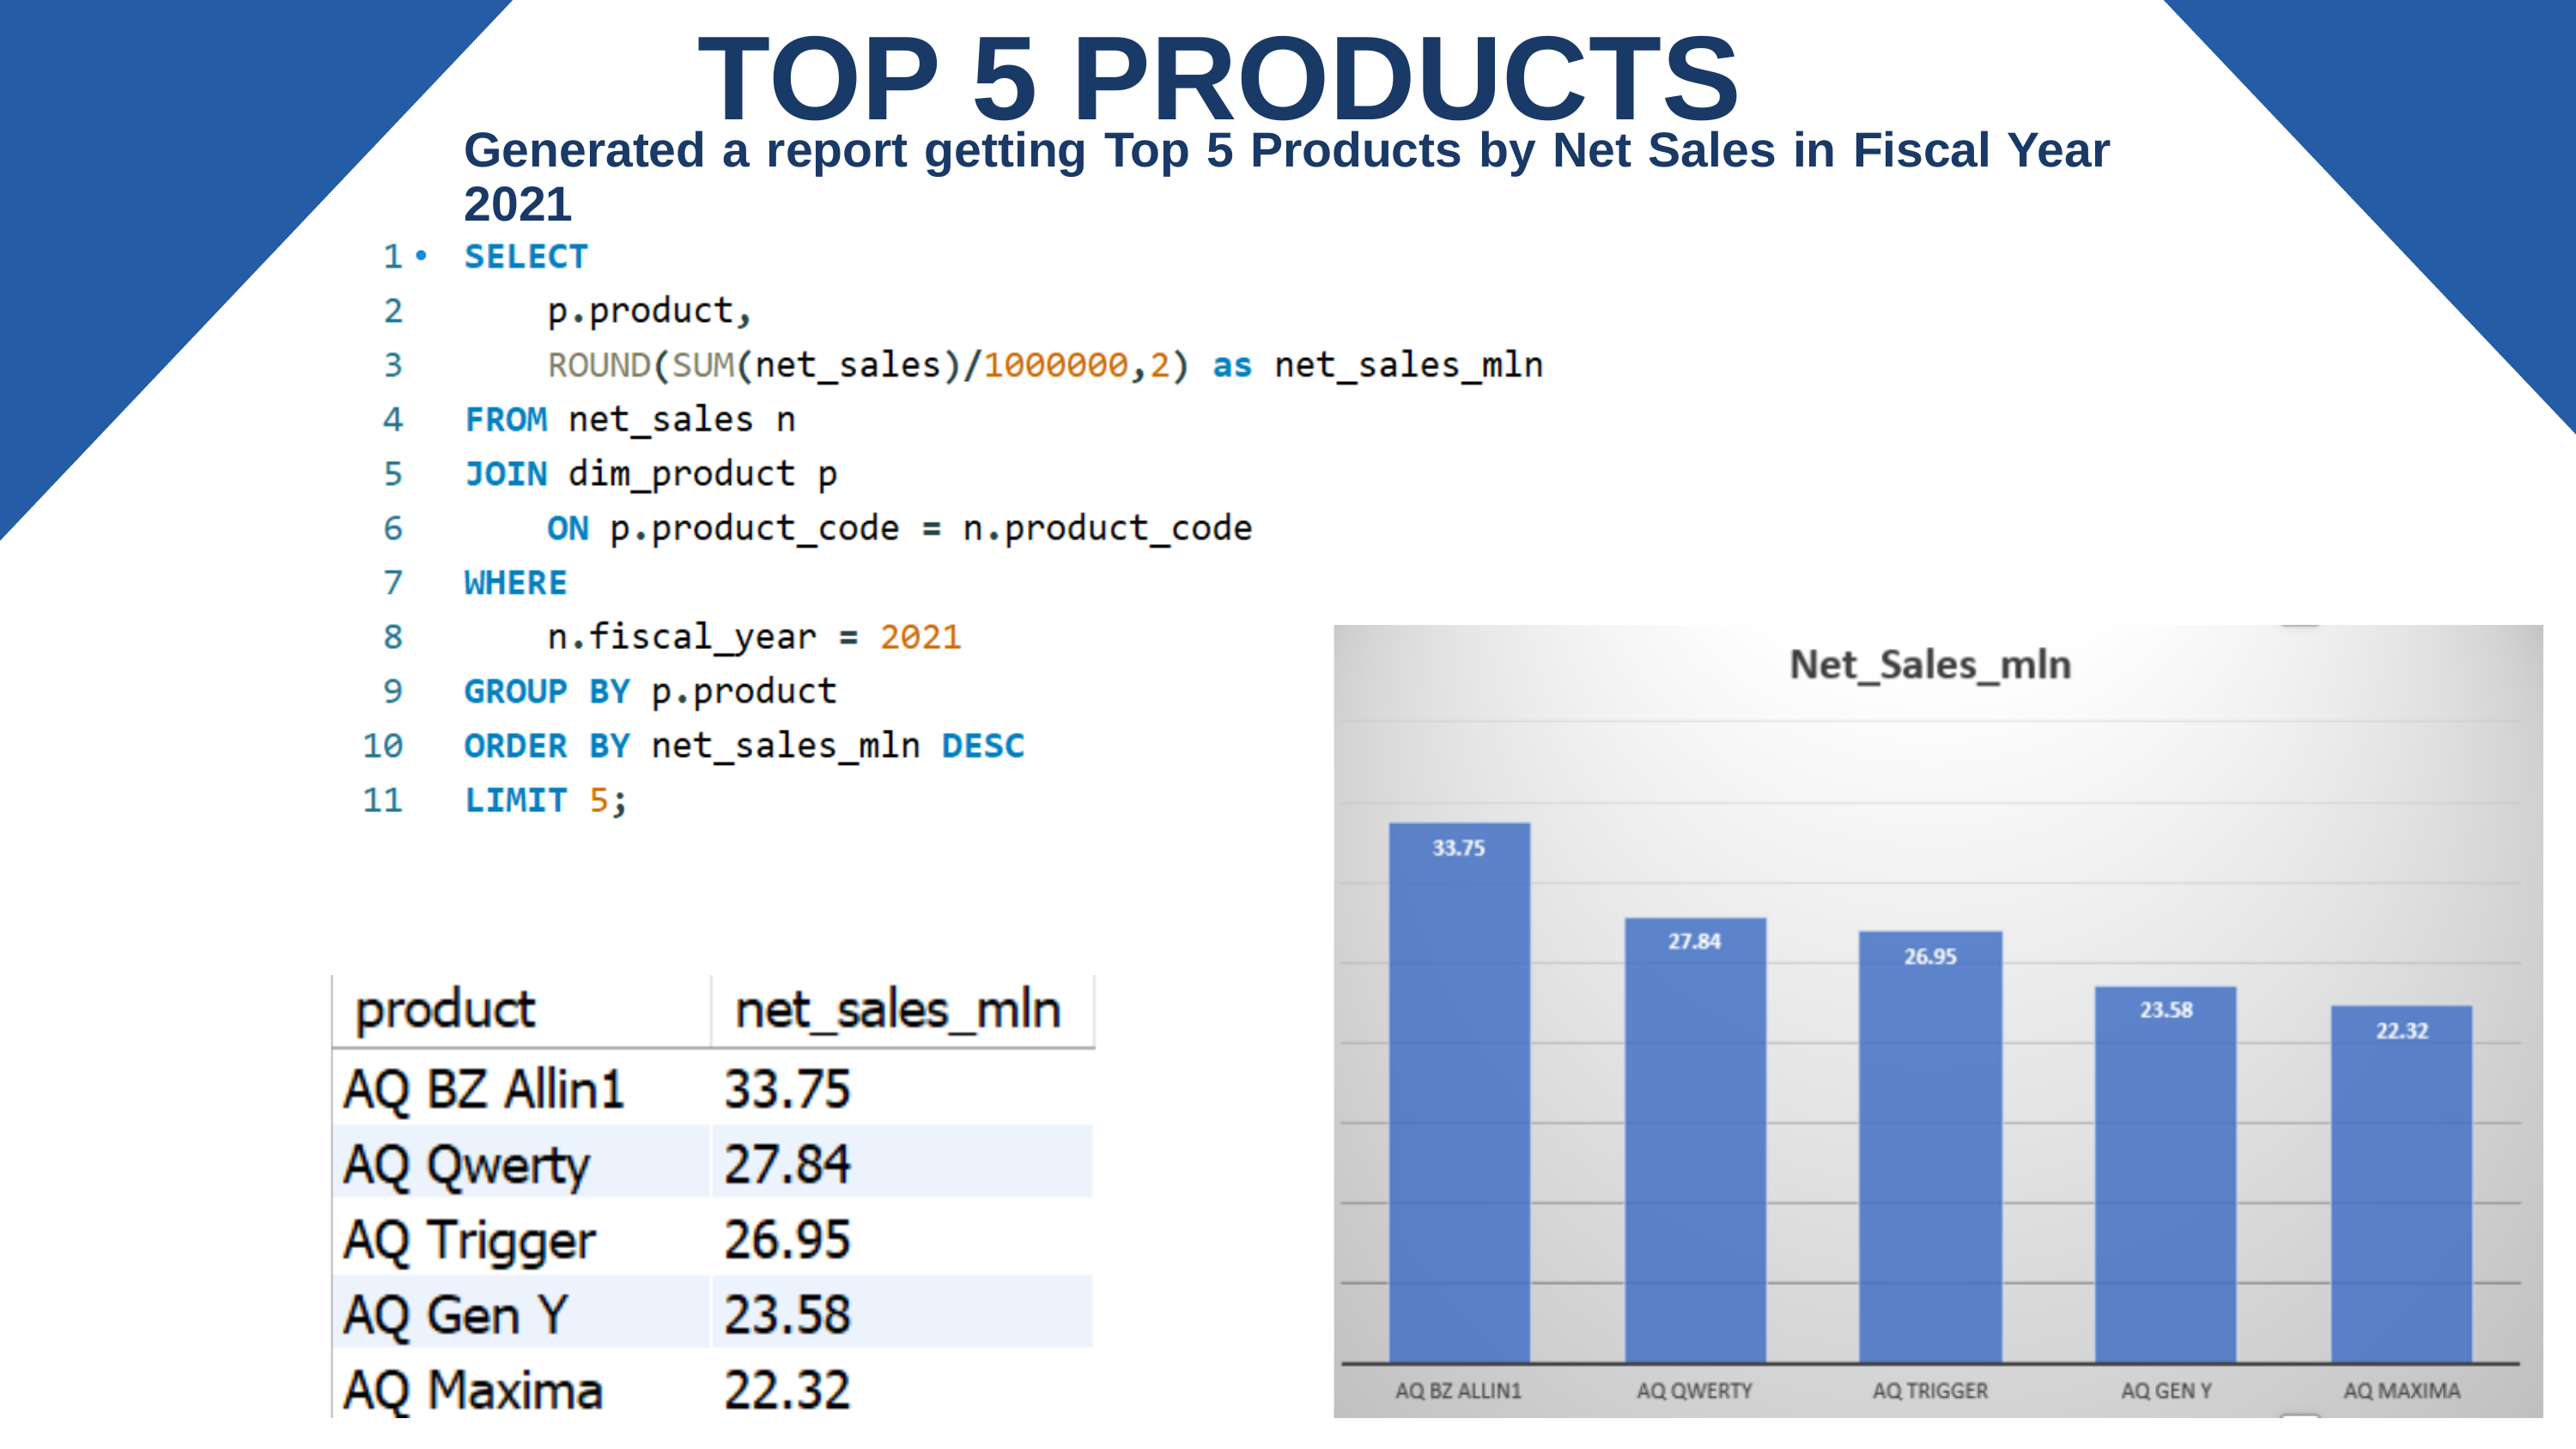

TOP 5 PRODUCTS
Generated a report getting Top 5 Products by Net Sales in Fiscal Year 2021